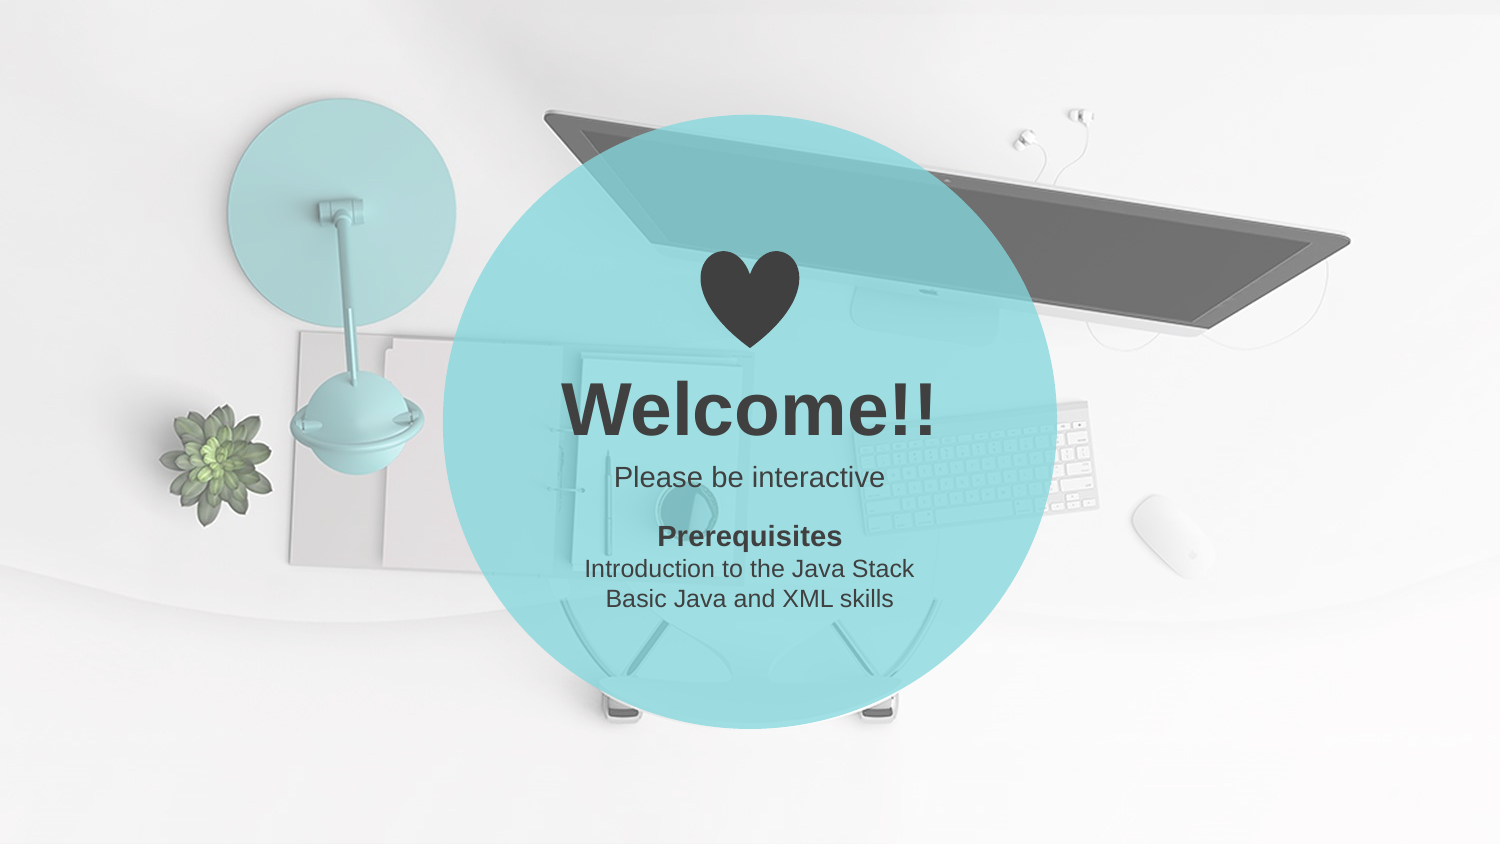

Welcome!!
Please be interactive
Prerequisites
Introduction to the Java Stack
Basic Java and XML skills